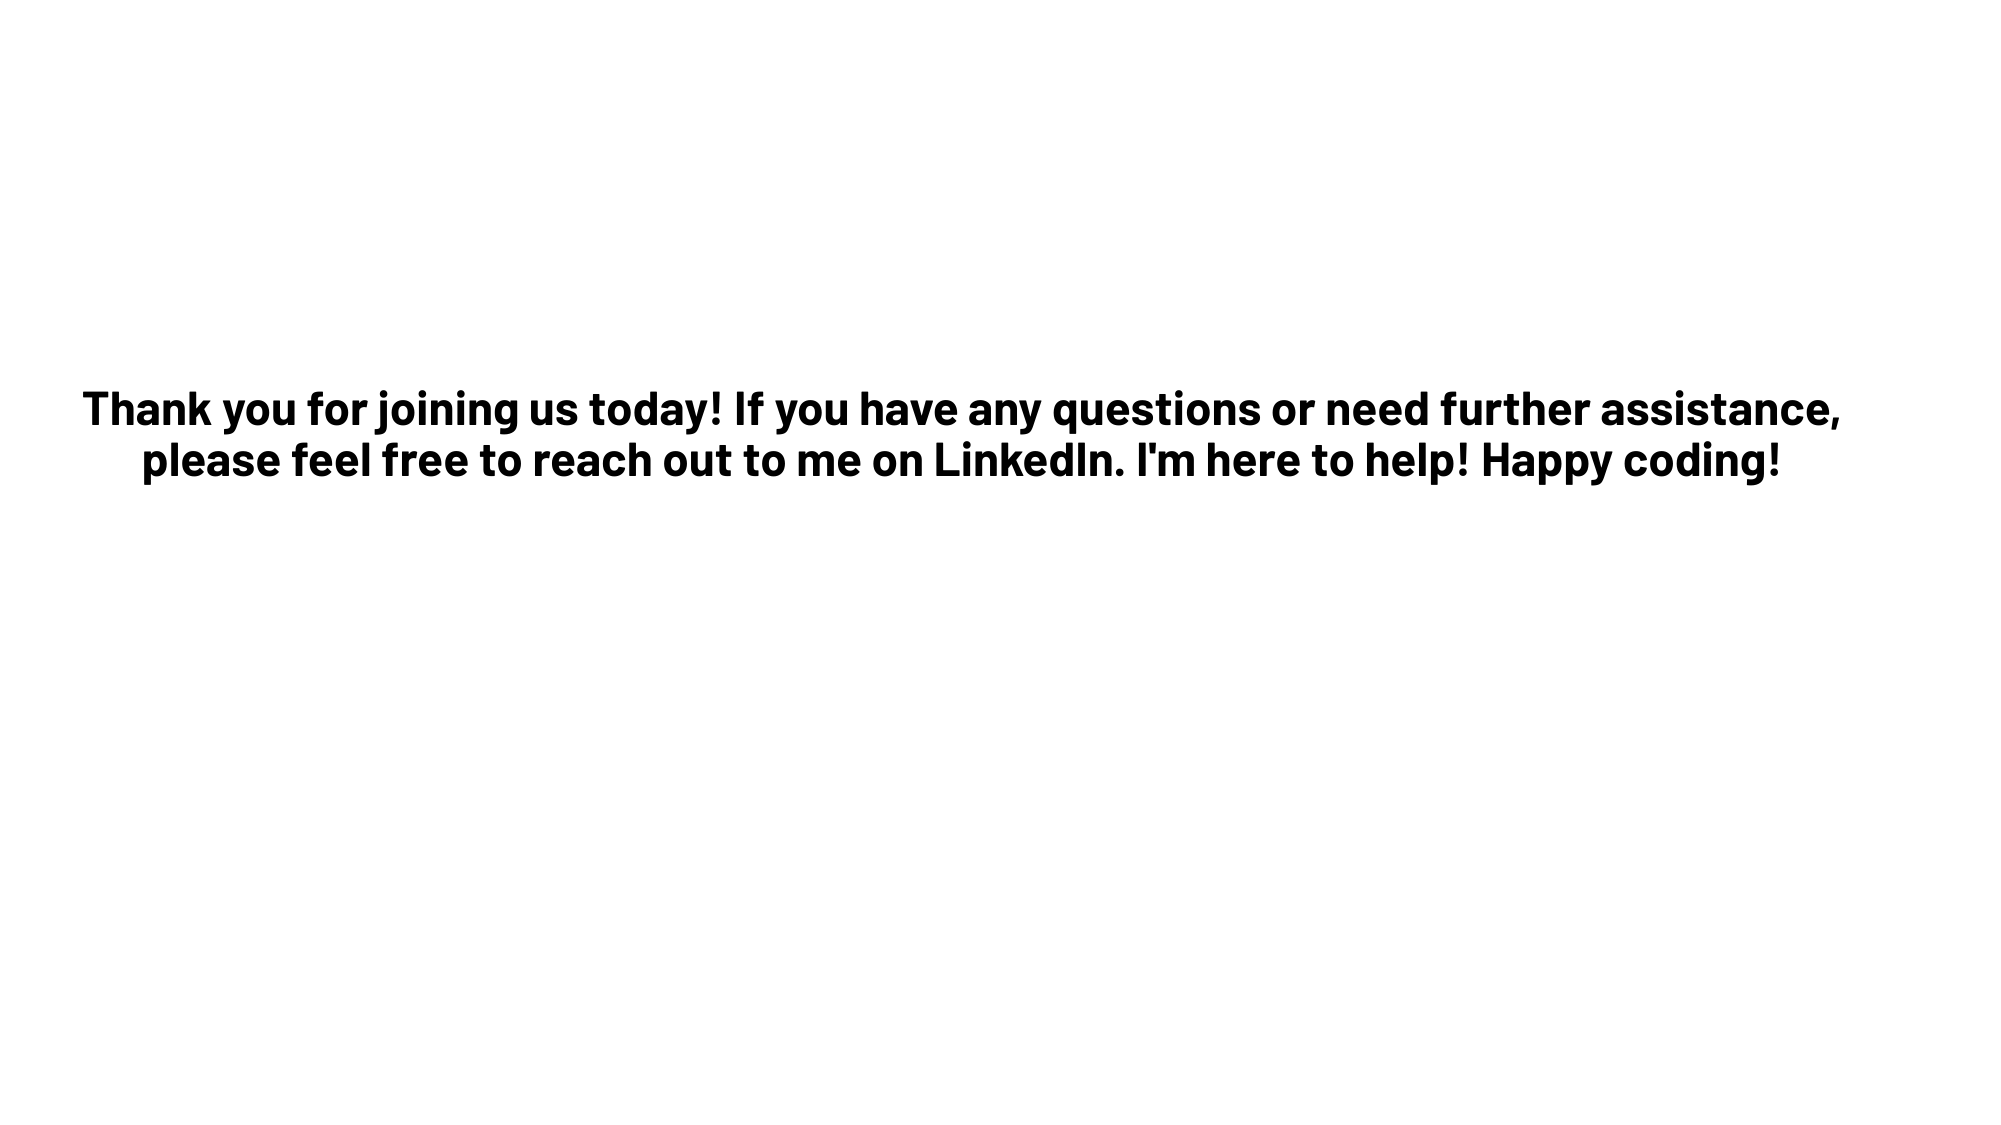

Thank you for joining us today! If you have any questions or need further assistance, please feel free to reach out to me on LinkedIn. I'm here to help! Happy coding!